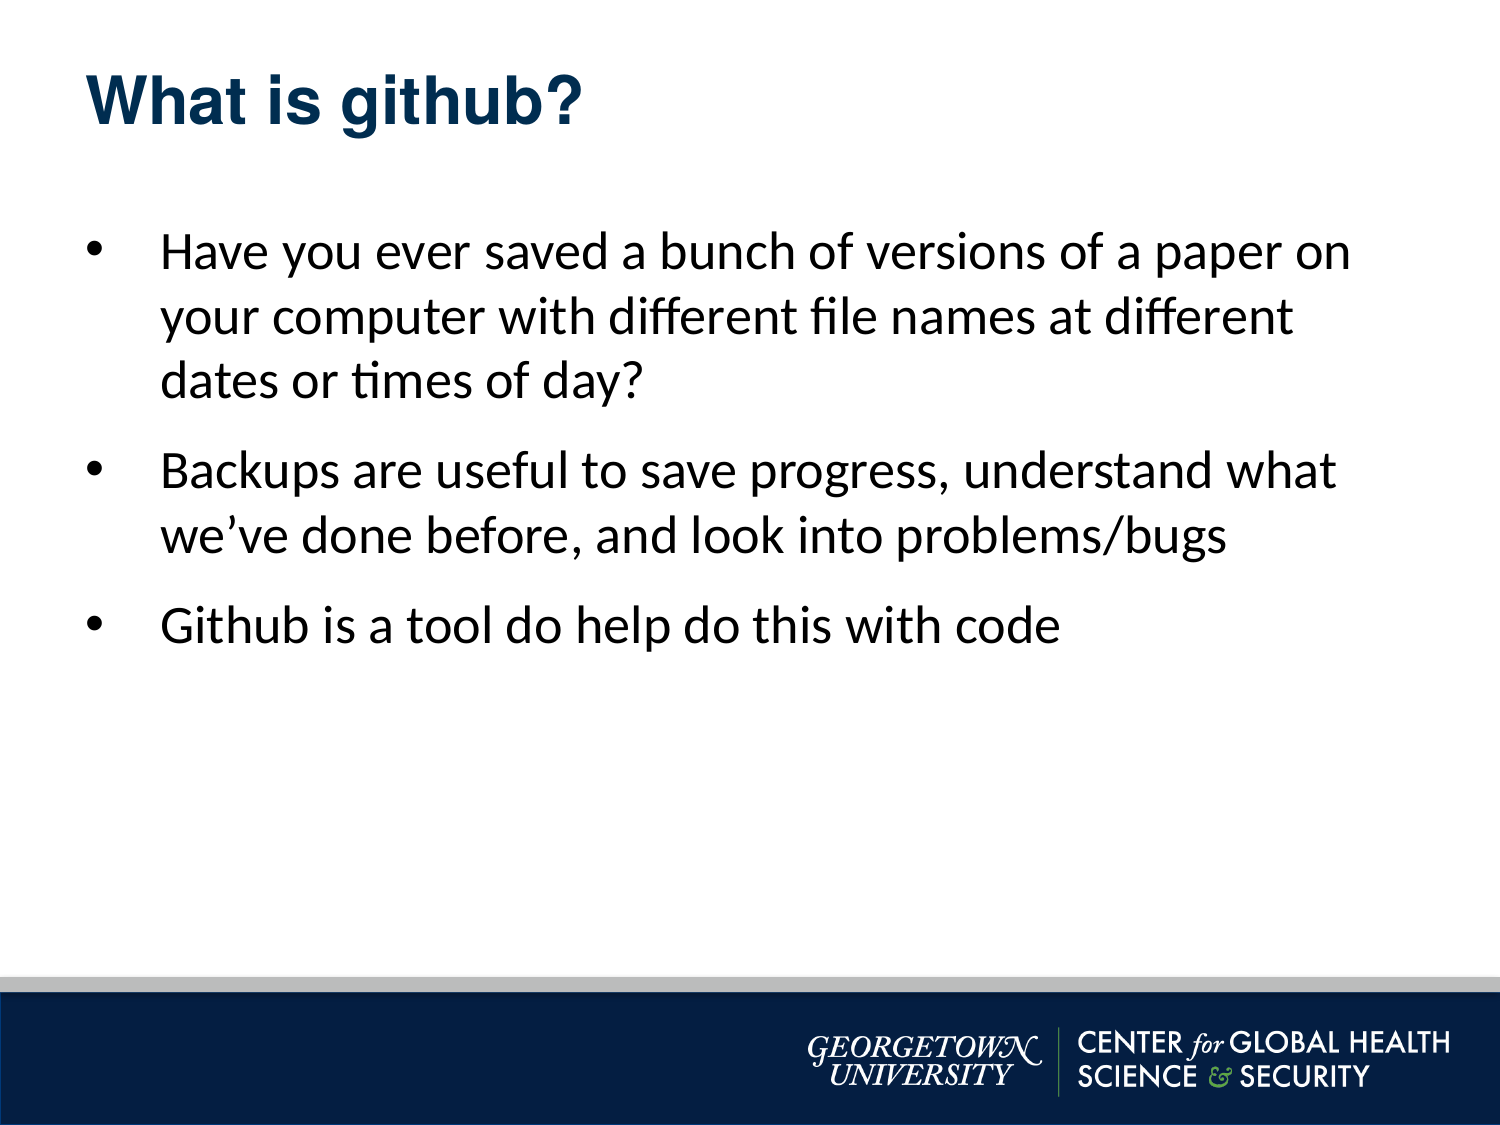

What is github?
Have you ever saved a bunch of versions of a paper on your computer with different file names at different dates or times of day?
Backups are useful to save progress, understand what we’ve done before, and look into problems/bugs
Github is a tool do help do this with code